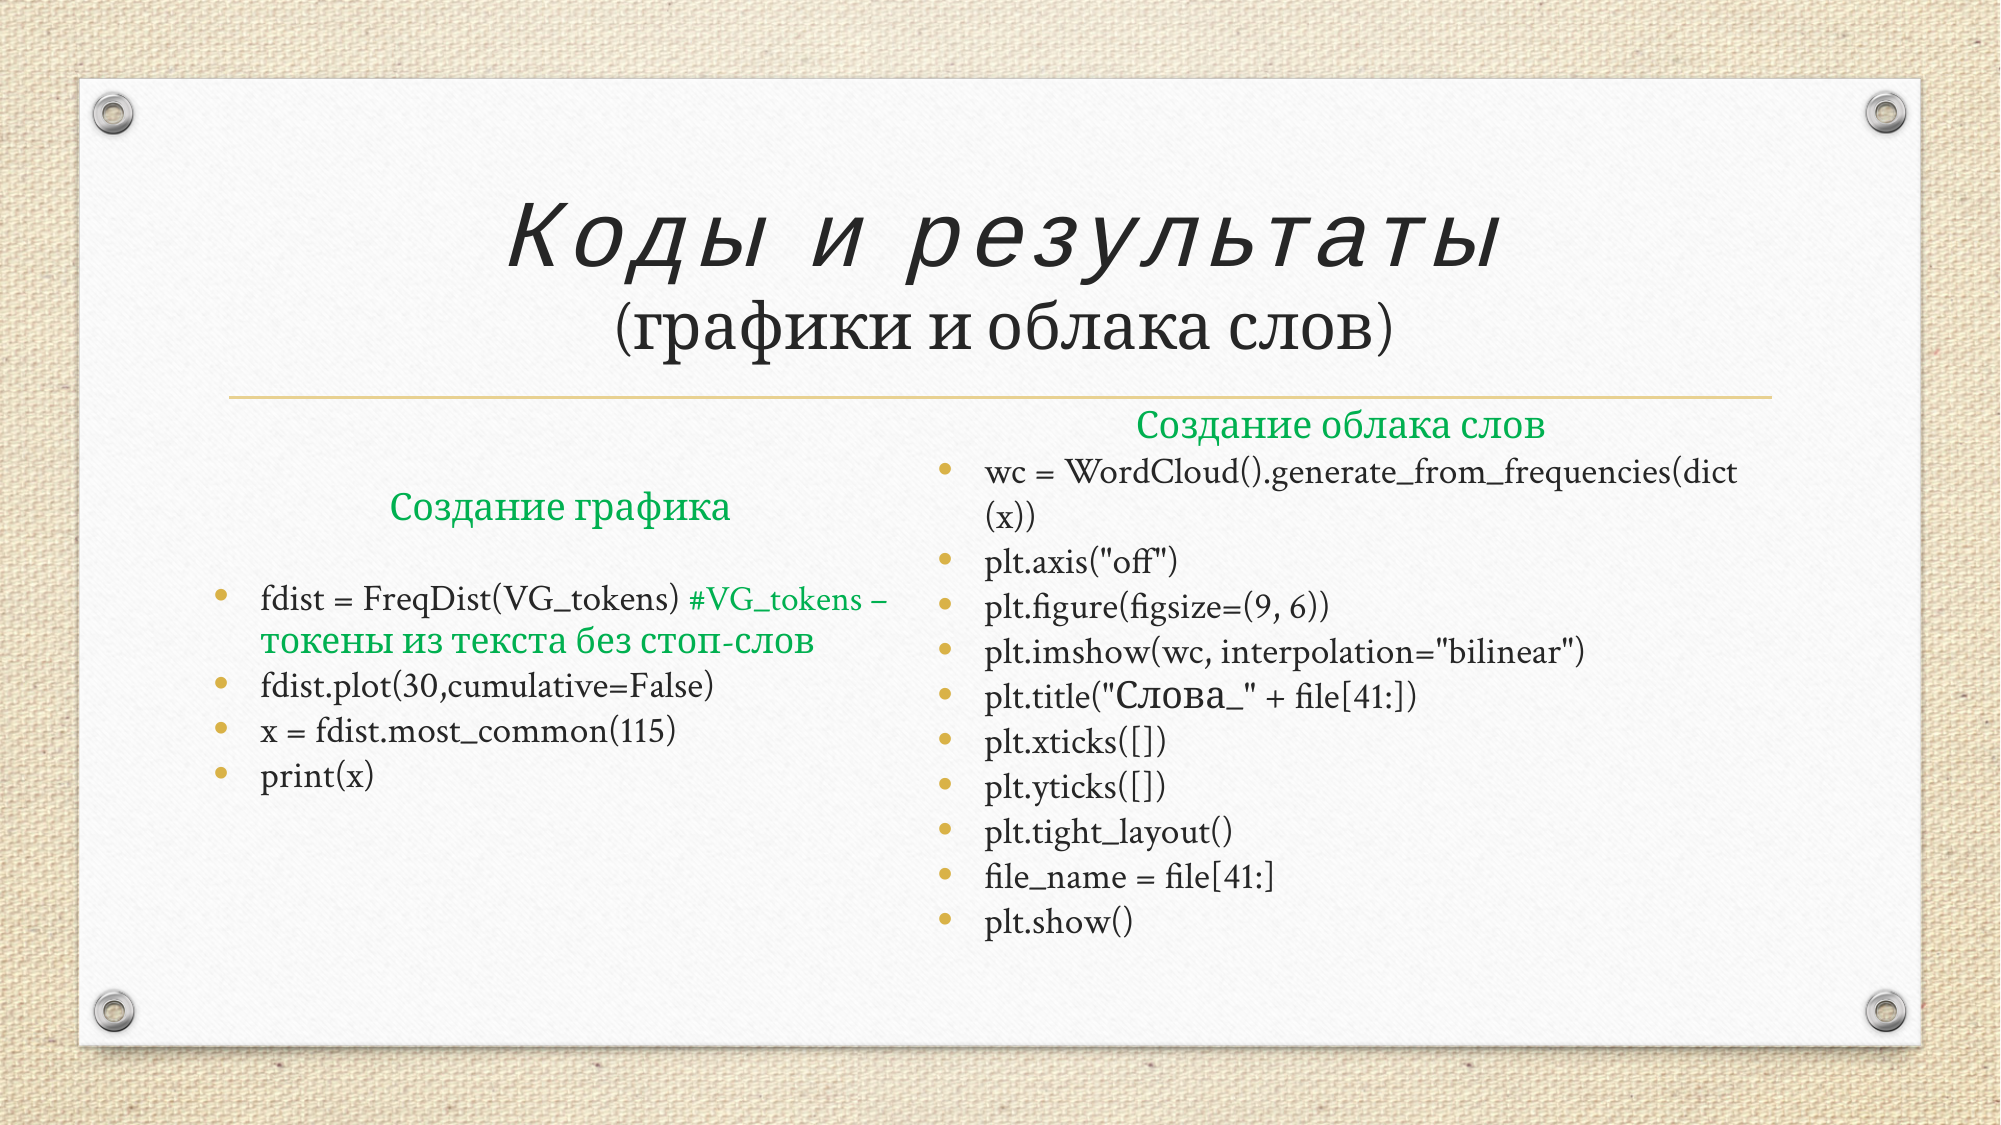

# Коды и результаты (графики и облака слов)
Создание облака слов
wc = WordCloud().generate_from_frequencies(dict(x))
plt.axis("off")
plt.figure(figsize=(9, 6))
plt.imshow(wc, interpolation="bilinear")
plt.title("Слова_" + file[41:])
plt.xticks([])
plt.yticks([])
plt.tight_layout()
file_name = file[41:]
plt.show()
Создание графика

fdist = FreqDist(VG_tokens) #VG_tokens – токены из текста без стоп-слов
fdist.plot(30,cumulative=False)
x = fdist.most_common(115)
print(x)